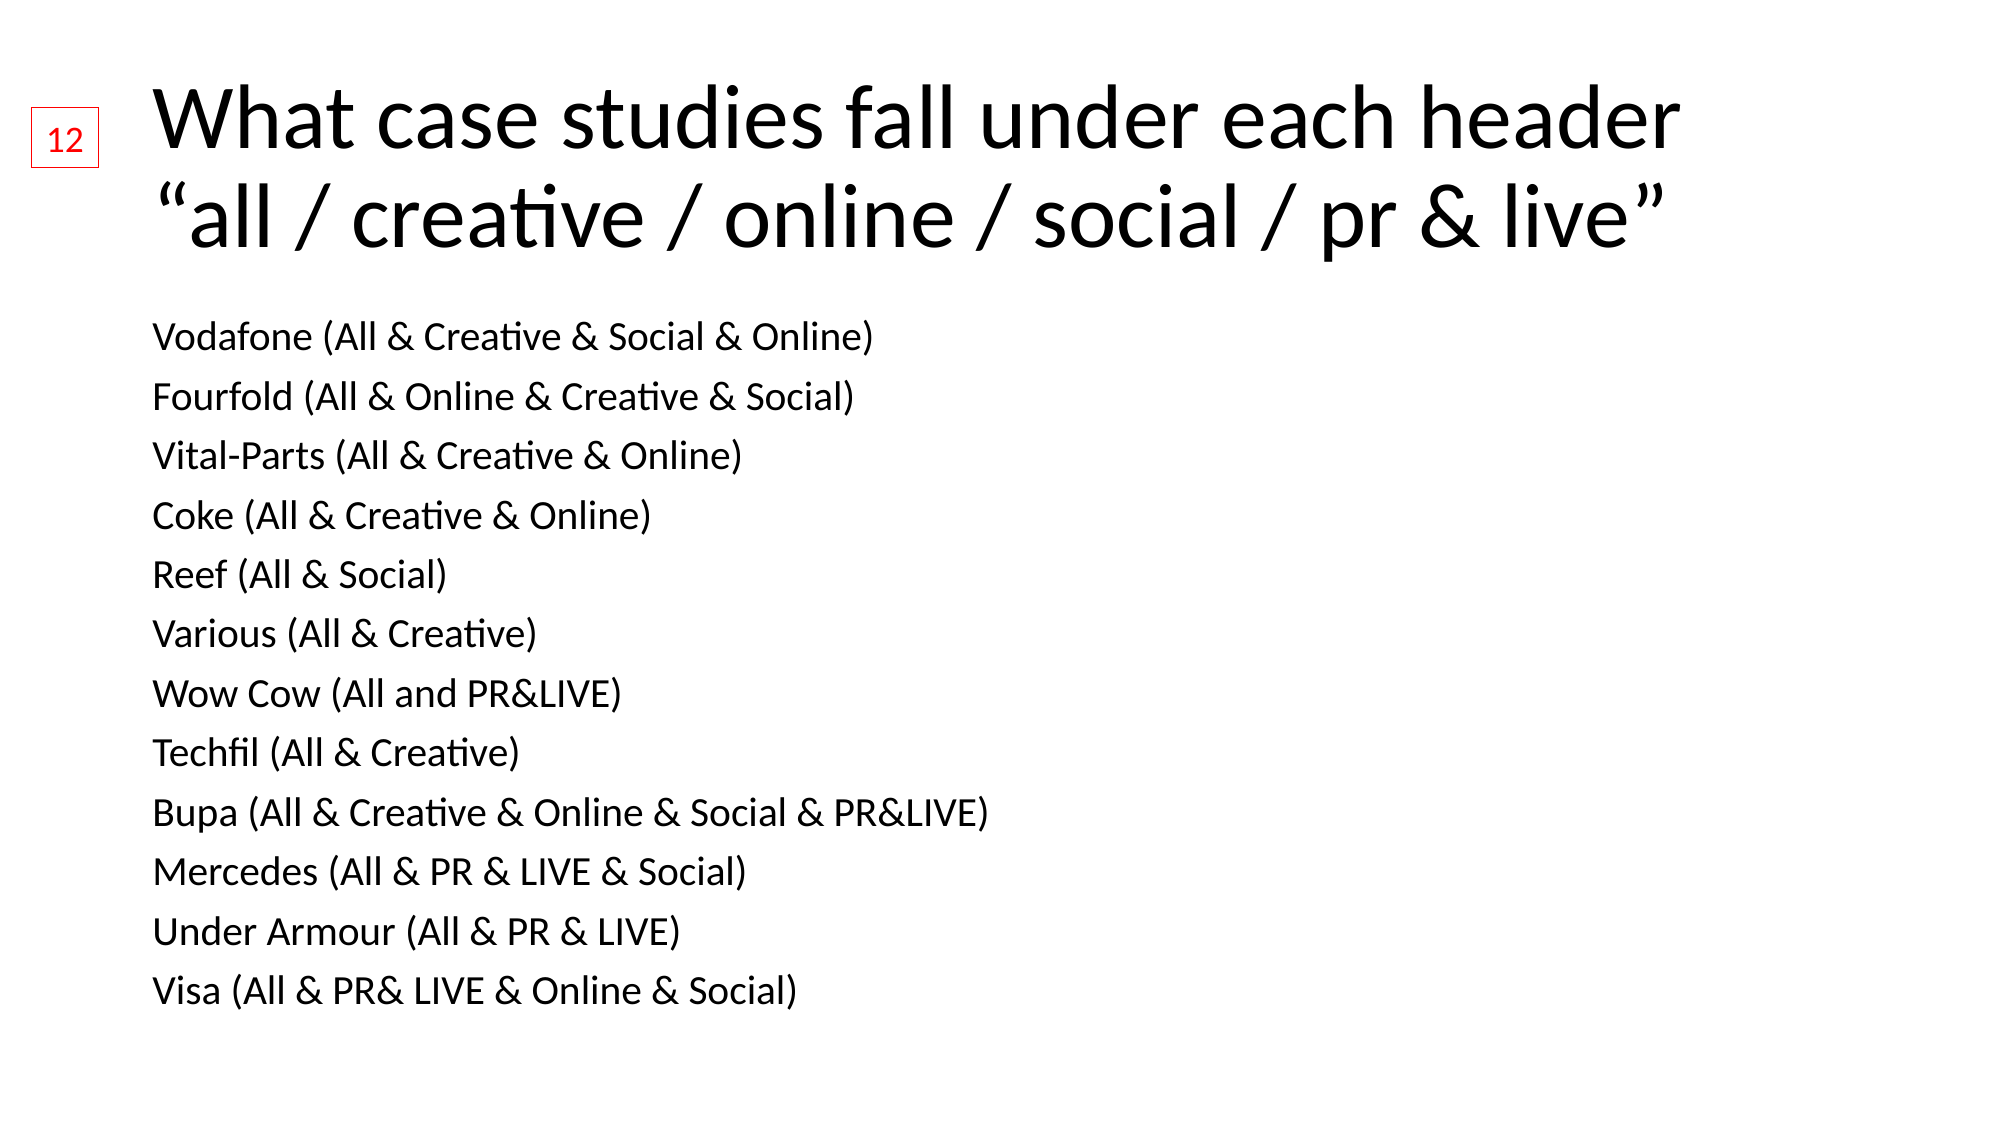

# What case studies fall under each header “all / creative / online / social / pr & live”
12
Vodafone (All & Creative & Social & Online)
Fourfold (All & Online & Creative & Social)
Vital-Parts (All & Creative & Online)
Coke (All & Creative & Online)
Reef (All & Social)
Various (All & Creative)
Wow Cow (All and PR&LIVE)
Techfil (All & Creative)
Bupa (All & Creative & Online & Social & PR&LIVE)
Mercedes (All & PR & LIVE & Social)
Under Armour (All & PR & LIVE)
Visa (All & PR& LIVE & Online & Social)